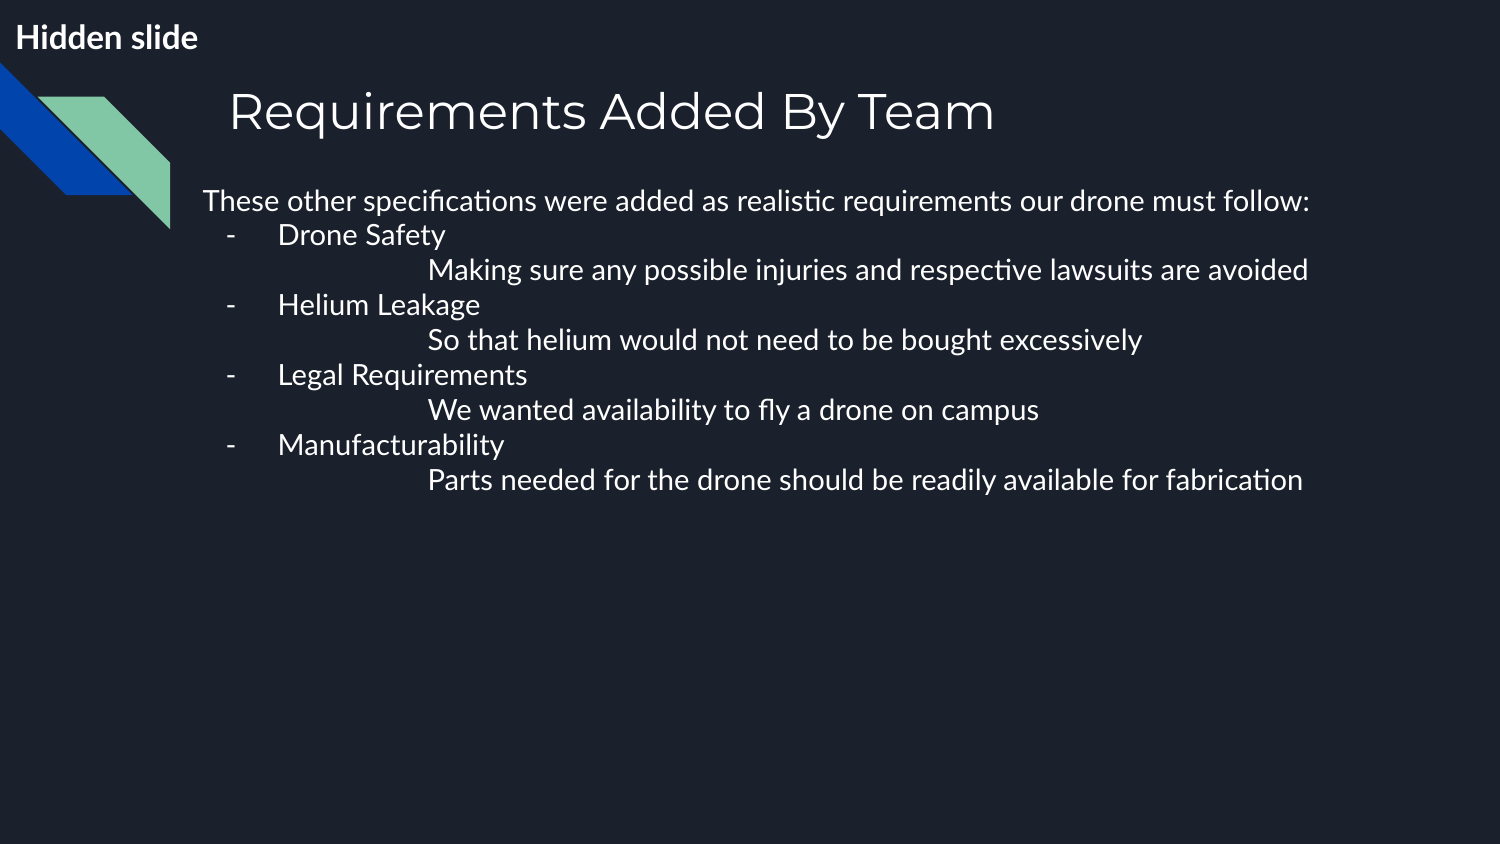

Hidden slide
# Requirements Added By Team
These other specifications were added as realistic requirements our drone must follow:
Drone Safety
	Making sure any possible injuries and respective lawsuits are avoided
Helium Leakage
	So that helium would not need to be bought excessively
Legal Requirements
	We wanted availability to fly a drone on campus
Manufacturability
	Parts needed for the drone should be readily available for fabrication